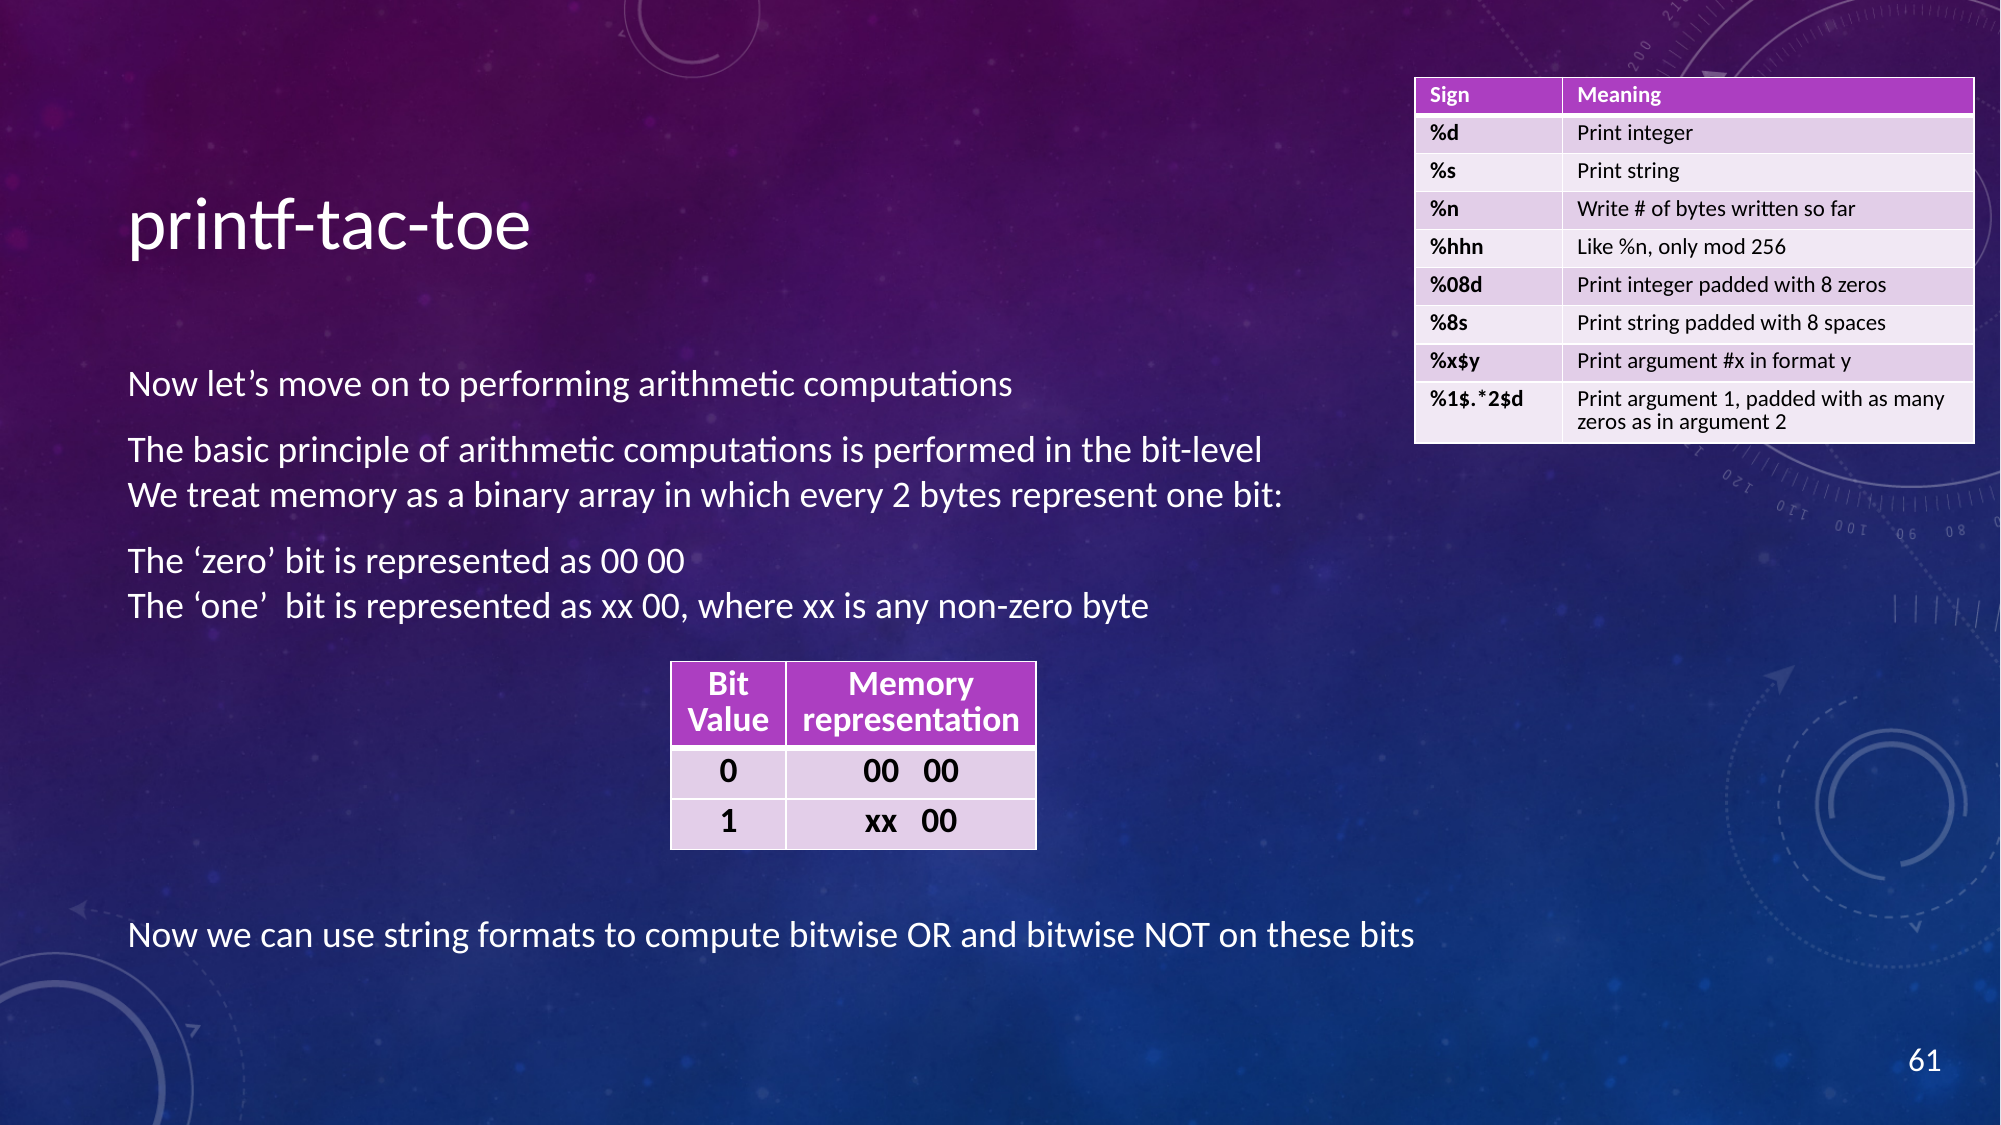

| Sign | Meaning |
| --- | --- |
| %d | Print integer |
| %s | Print string |
| %n | Write # of bytes written so far |
| %hhn | Like %n, only mod 256 |
| %08d | Print integer padded with 8 zeros |
| %8s | Print string padded with 8 spaces |
| %x$y | Print argument #x in format y |
| %1$.\*2$d | Print argument 1, padded with as many zeros as in argument 2 |
# printf-tac-toe
Now let’s move on to performing arithmetic computations
The basic principle of arithmetic computations is performed in the bit-level
We treat memory as a binary array in which every 2 bytes represent one bit:
The ‘zero’ bit is represented as 00 00
The ‘one’  bit is represented as xx 00, where xx is any non-zero byte

Now we can use string formats to compute bitwise OR and bitwise NOT on these bits
| Bit Value | Memory representation |
| --- | --- |
| 0 | 00 00 |
| 1 | xx 00 |
61